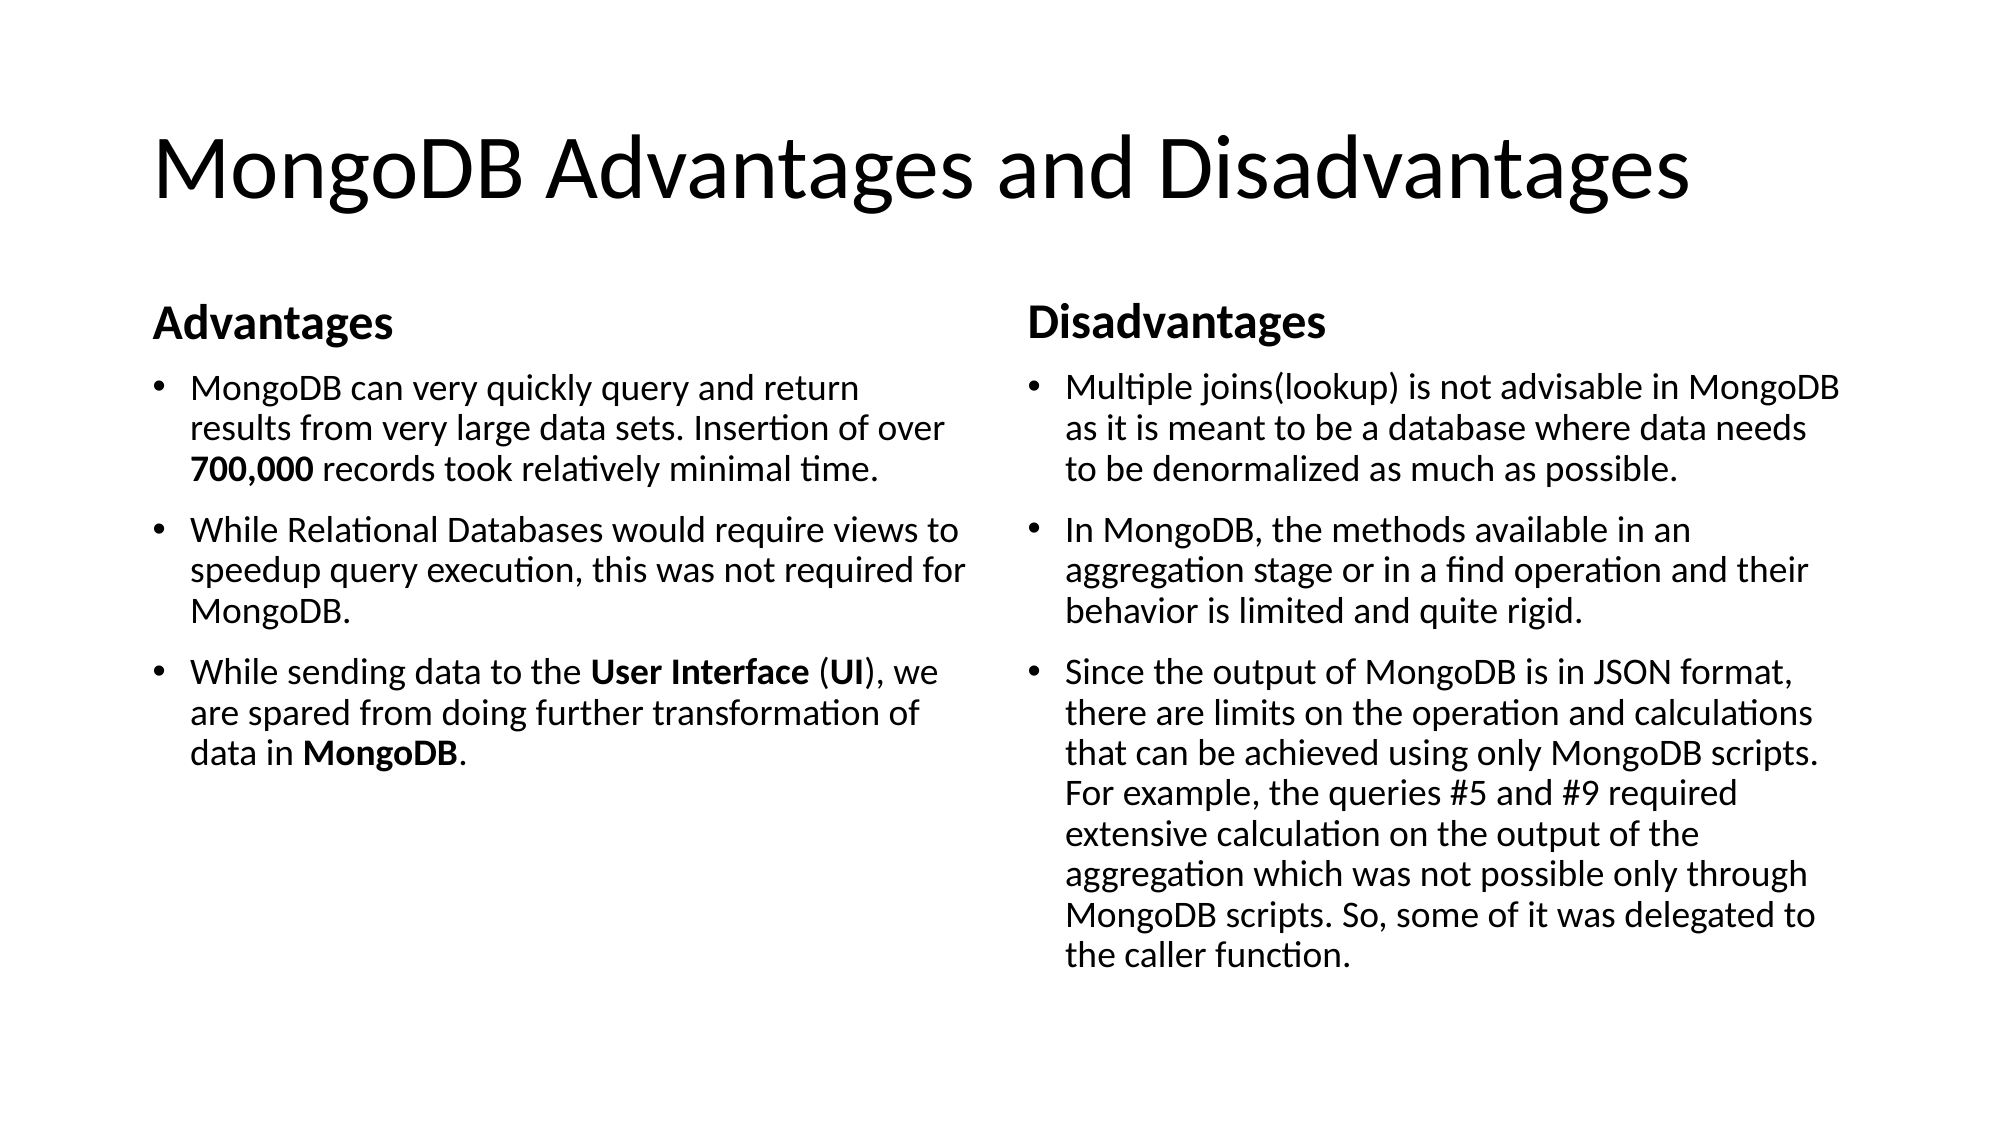

# MongoDB Advantages and Disadvantages
Advantages
Disadvantages
Multiple joins(lookup) is not advisable in MongoDB as it is meant to be a database where data needs to be denormalized as much as possible.
In MongoDB, the methods available in an aggregation stage or in a find operation and their behavior is limited and quite rigid.
Since the output of MongoDB is in JSON format, there are limits on the operation and calculations that can be achieved using only MongoDB scripts. For example, the queries #5 and #9 required extensive calculation on the output of the aggregation which was not possible only through MongoDB scripts. So, some of it was delegated to the caller function.
MongoDB can very quickly query and return results from very large data sets. Insertion of over 700,000 records took relatively minimal time.
While Relational Databases would require views to speedup query execution, this was not required for MongoDB.
While sending data to the User Interface (UI), we are spared from doing further transformation of data in MongoDB.